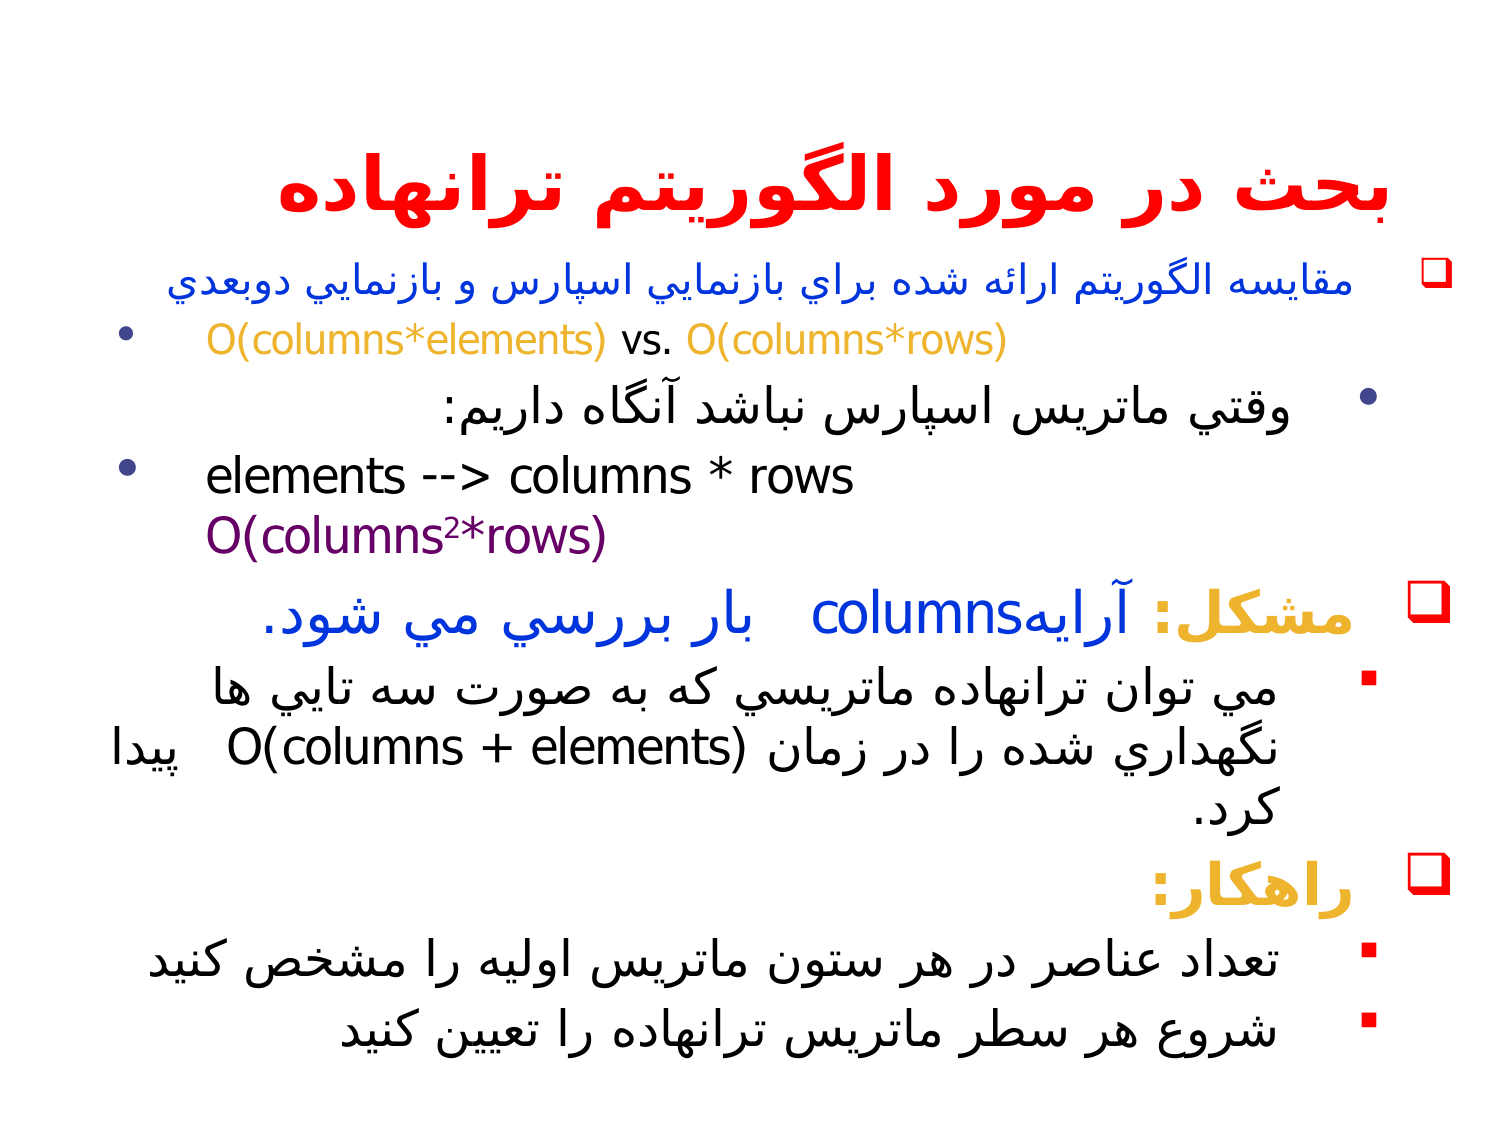

# بحث در مورد الگوريتم ترانهاده
مقايسه الگوريتم ارائه شده براي بازنمايي اسپارس و بازنمايي دوبعدي
O(columns*elements) vs. O(columns*rows)
وقتي ماتريس اسپارس نباشد آنگاه داریم:
elements --> columns * rows
O(columns2*rows)
مشکل: آرايهcolumns   بار بررسي مي شود.
مي توان ترانهاده ماتريسي که به صورت سه تايي ها نگهداري شده را در زمان O(columns + elements)   پيدا کرد.
راهکار:
تعداد عناصر در هر ستون ماتريس اوليه را مشخص کنيد
شروع هر سطر ماتريس ترانهاده را تعيين کنيد
34